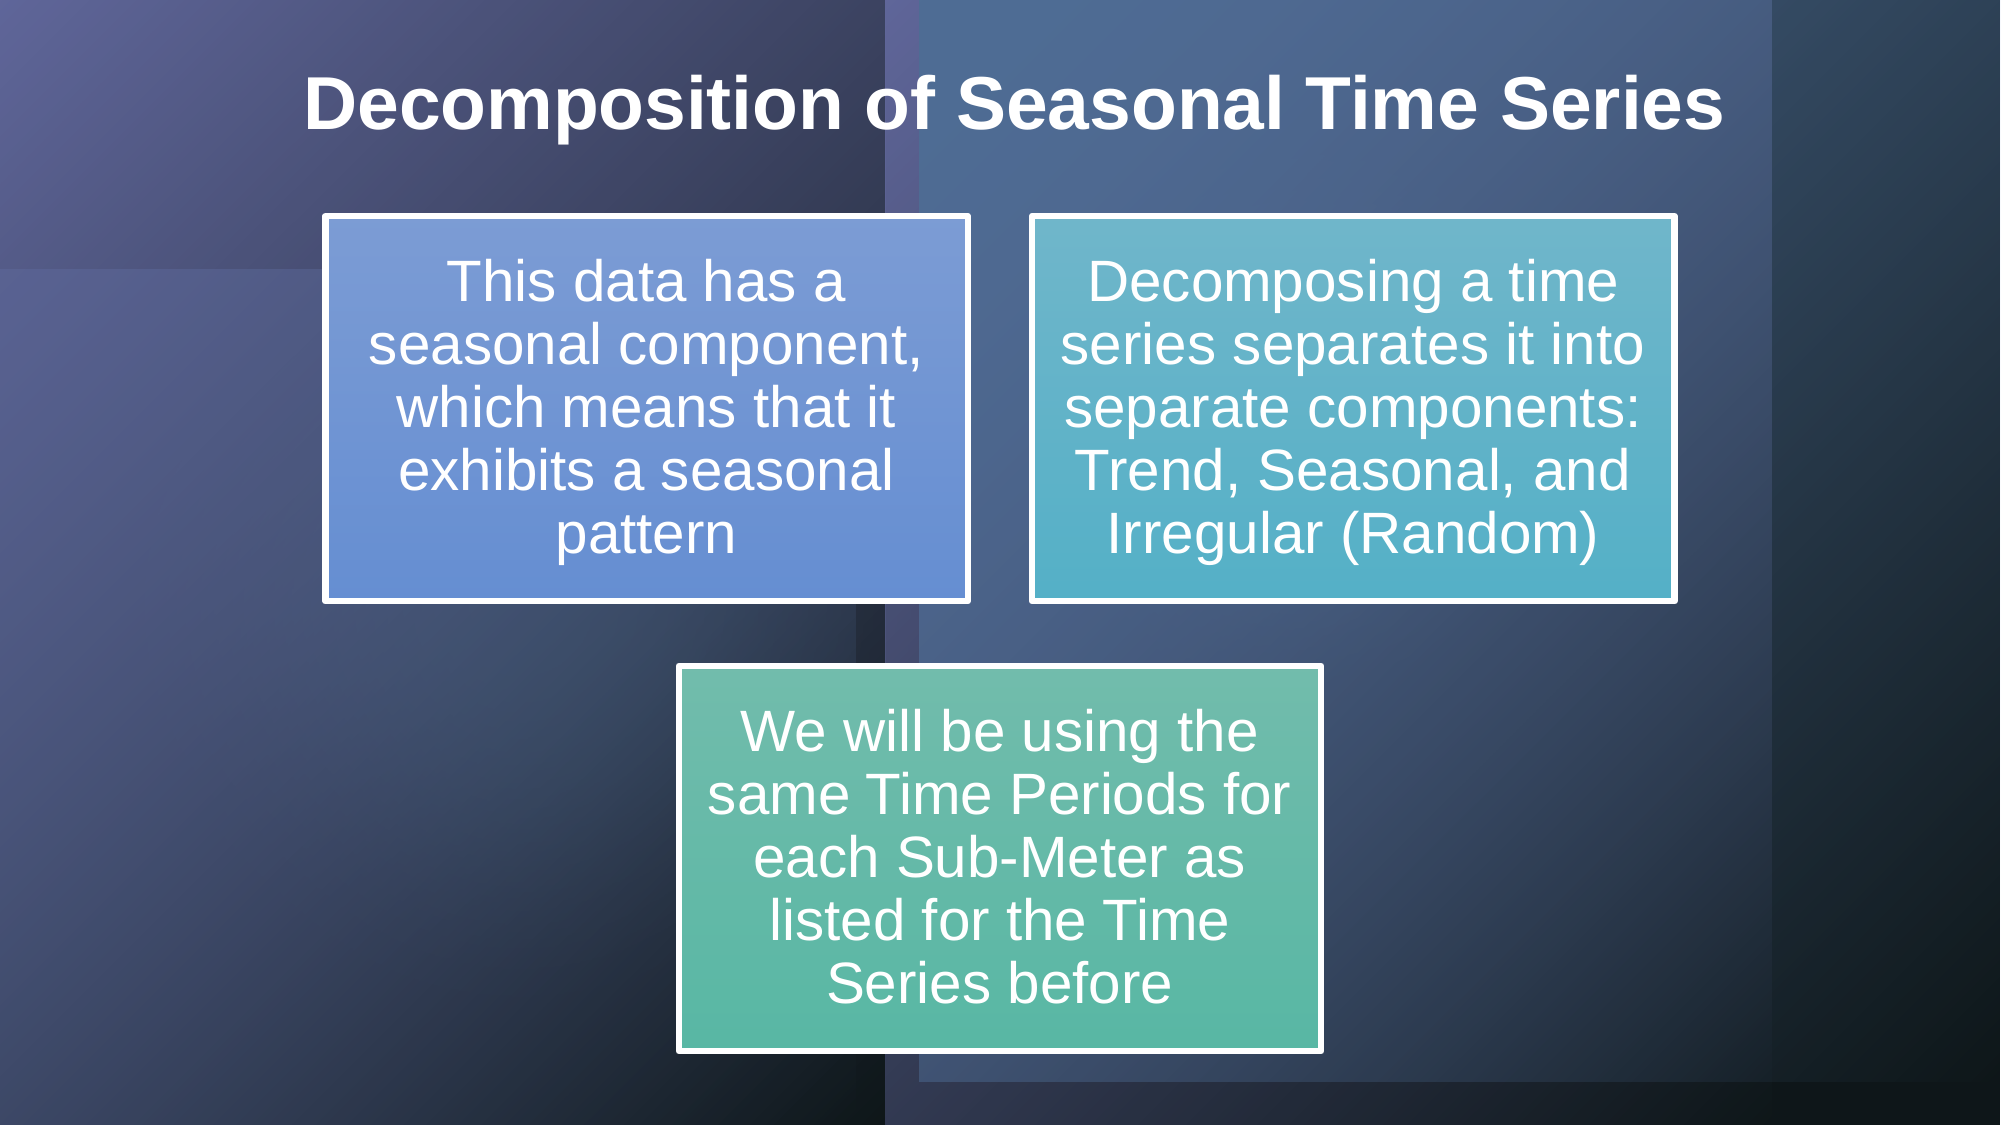

# Decomposition of Seasonal Time Series
This data has a seasonal component, which means that it exhibits a seasonal pattern
Decomposing a time series separates it into separate components: Trend, Seasonal, and Irregular (Random)
We will be using the same Time Periods for each Sub-Meter as listed for the Time Series before